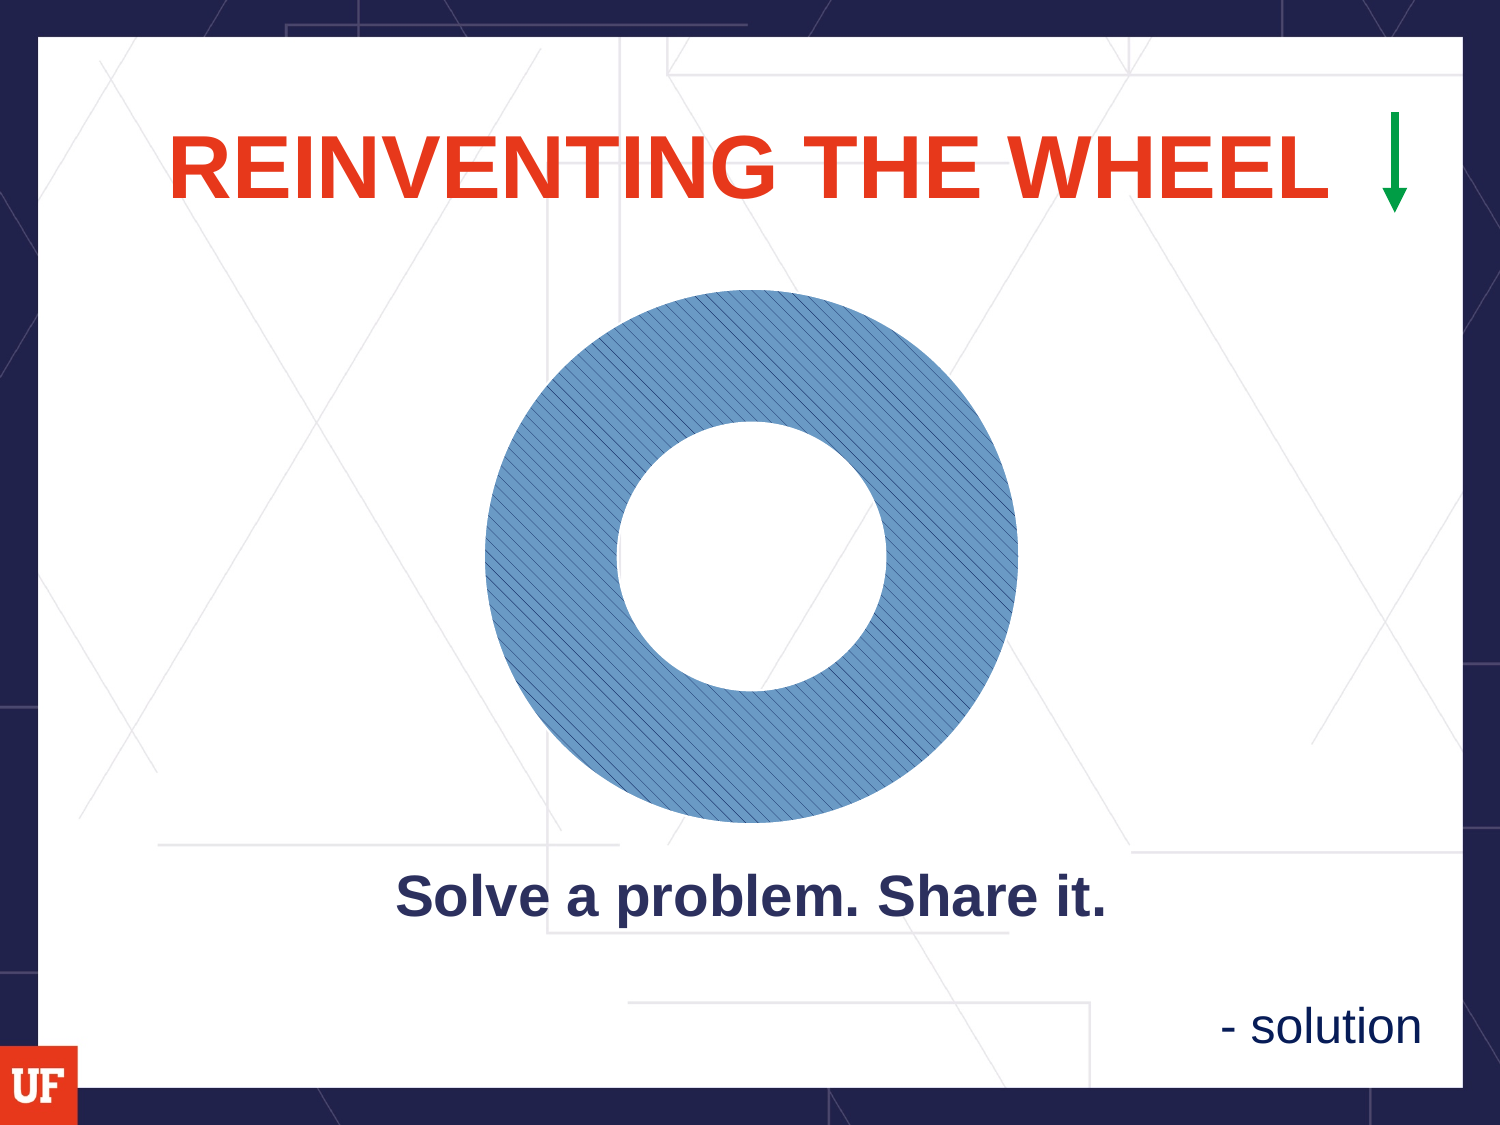

# REINVENTING THE WHEEL

Solve a problem. Share it.
- solution